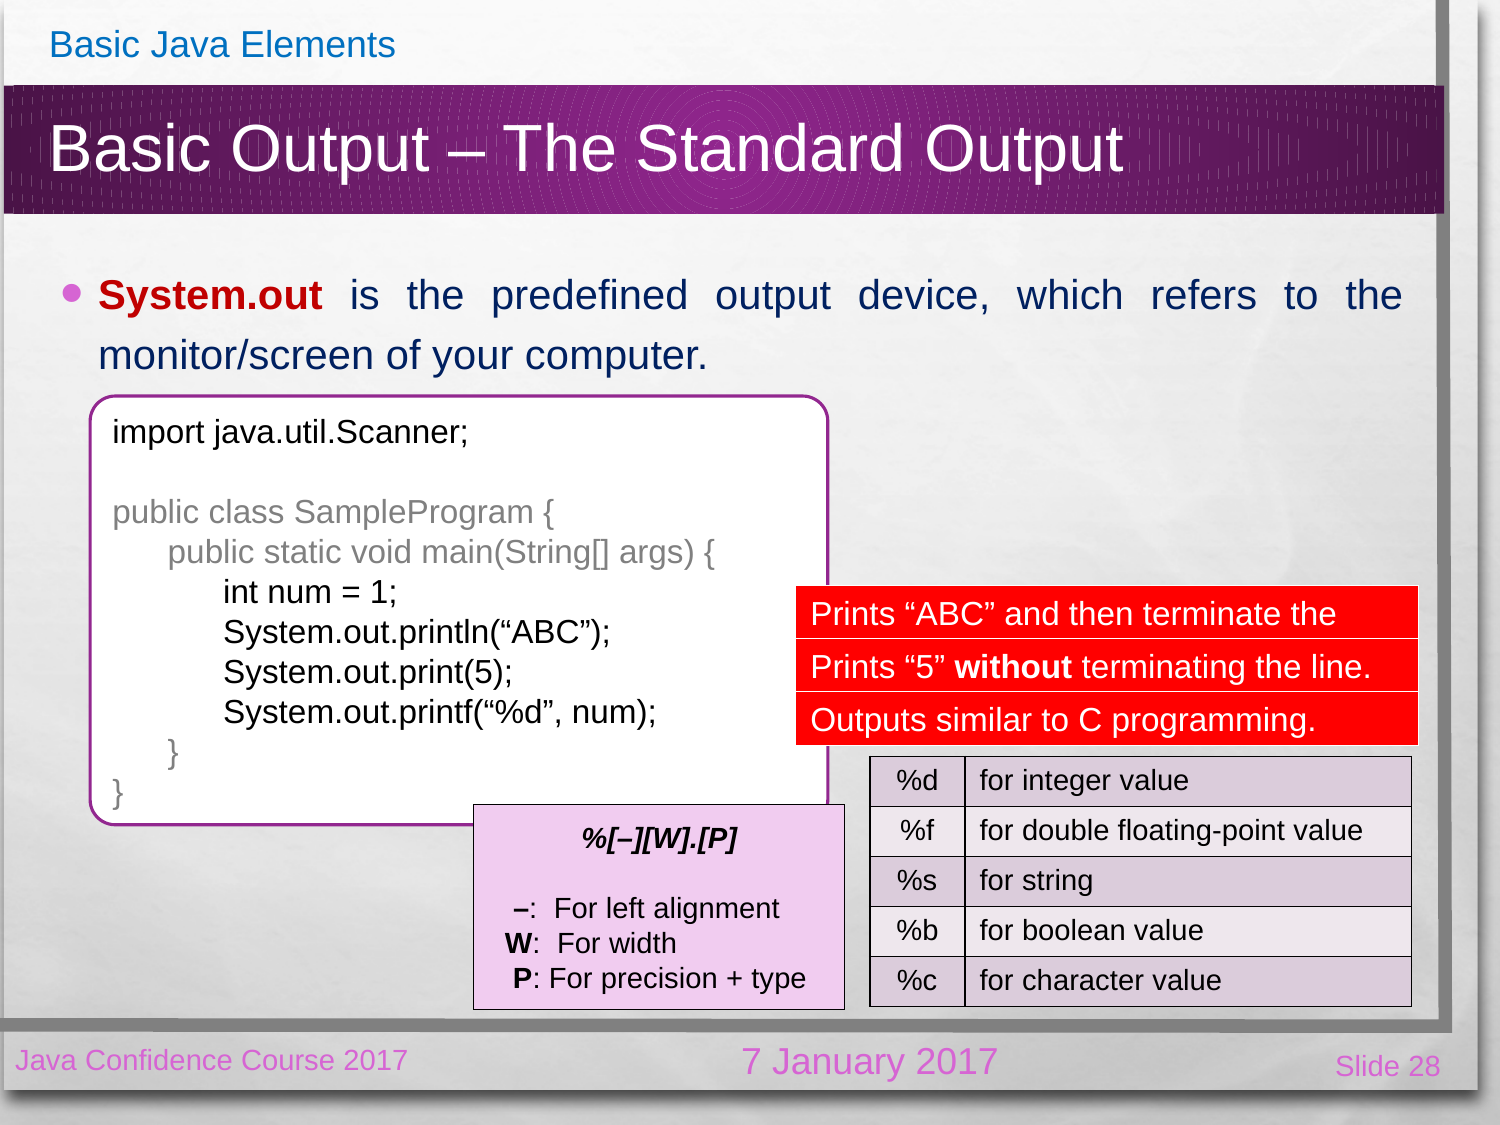

# Basic Output – The Standard Output
System.out is the predefined output device, which refers to the monitor/screen of your computer.
import java.util.Scanner;

public class SampleProgram {
      public static void main(String[] args) {
            int num = 1;
            System.out.println(“ABC”);
            System.out.print(5);
            System.out.printf(“%d”, num);
      }
}
Prints “ABC” and then terminate the line.
Prints “5” without terminating the line.
Outputs similar to C programming.
| %d | for integer value |
| --- | --- |
| %f | for double floating-point value |
| %s | for string |
| %b | for boolean value |
| %c | for character value |
%[–][W].[P]

   –:  For left alignment
  W:  For width
   P: For precision + type
7 January 2017
Java Confidence Course 2017
Slide 28